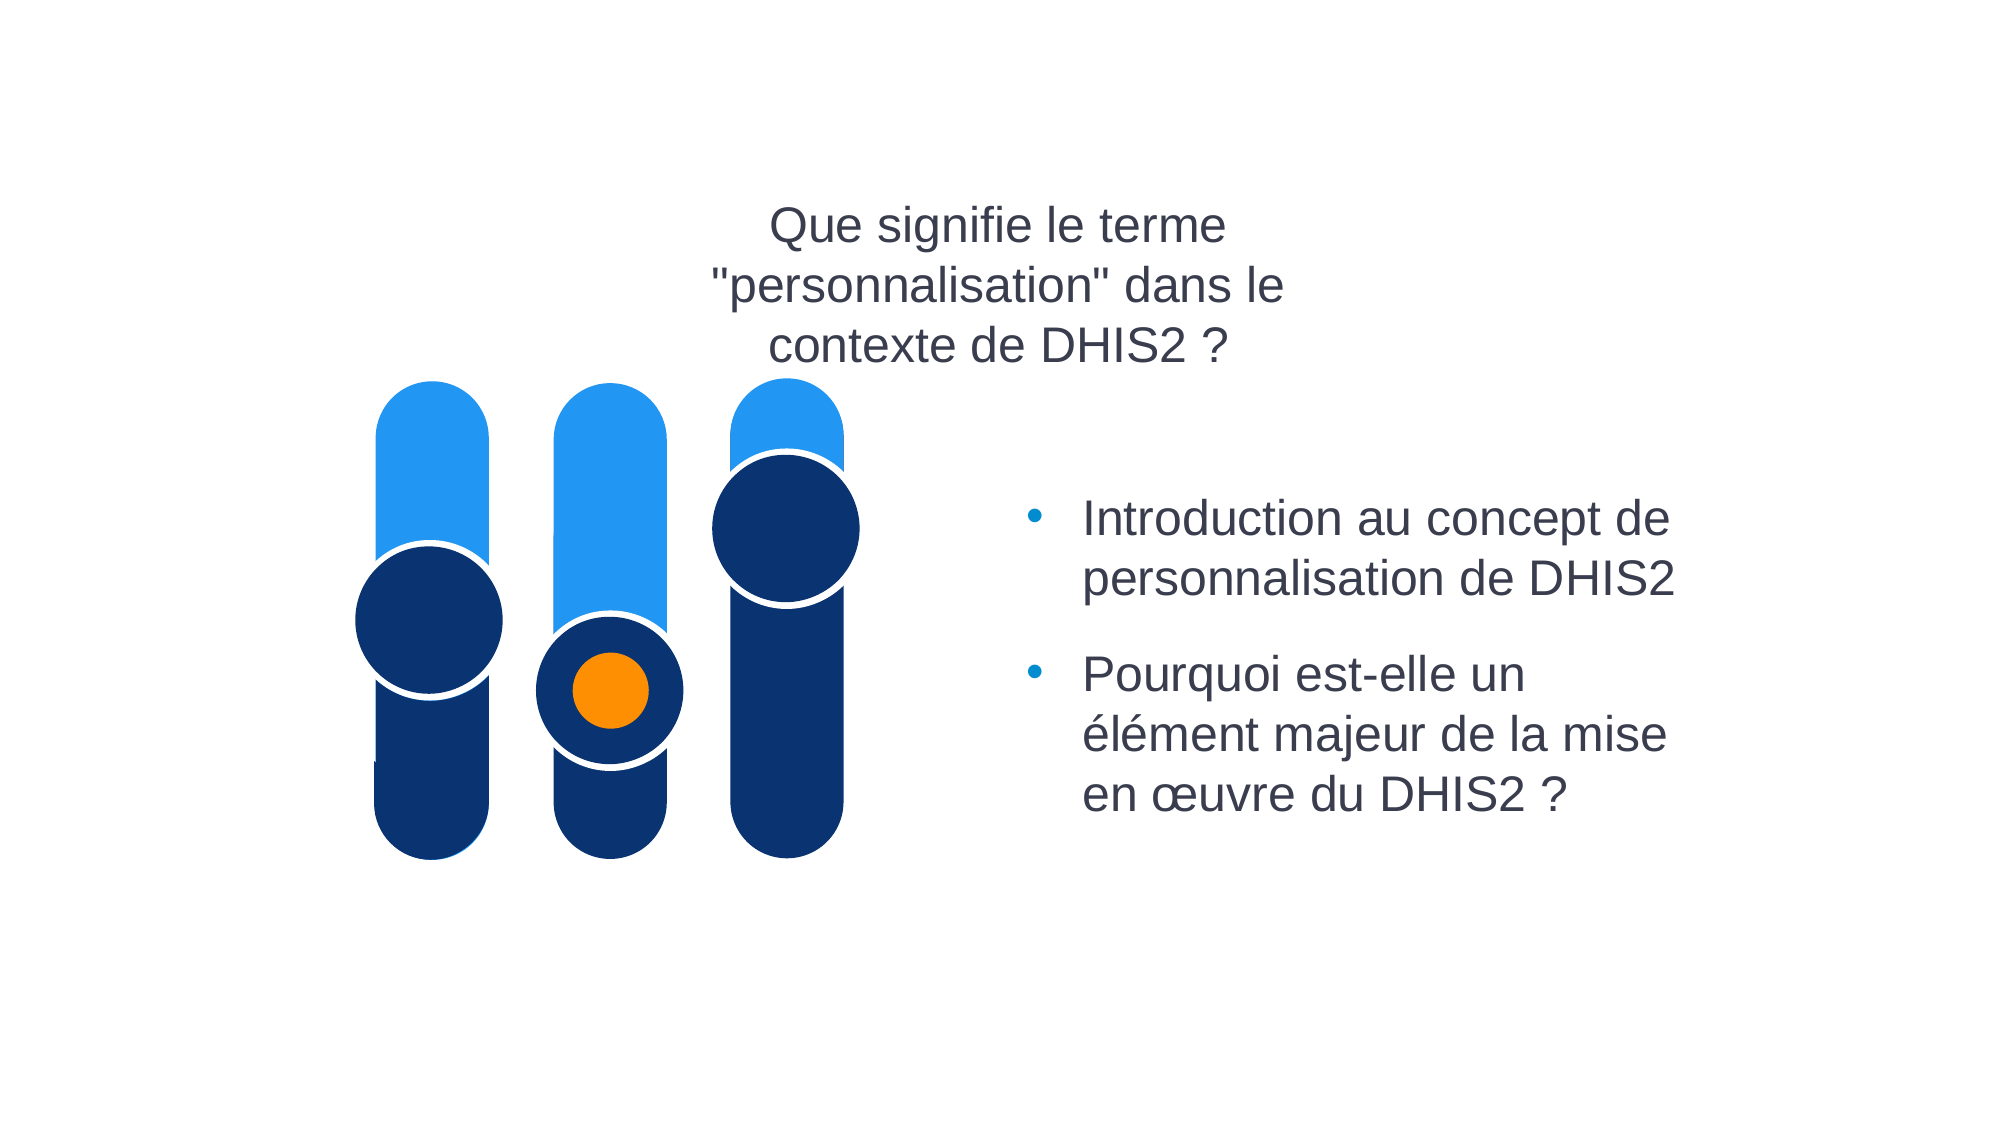

Que signifie le terme "personnalisation" dans le contexte de DHIS2 ?

Introduction au concept de personnalisation de DHIS2

Pourquoi est-elle un élément majeur de la mise en œuvre du DHIS2 ?